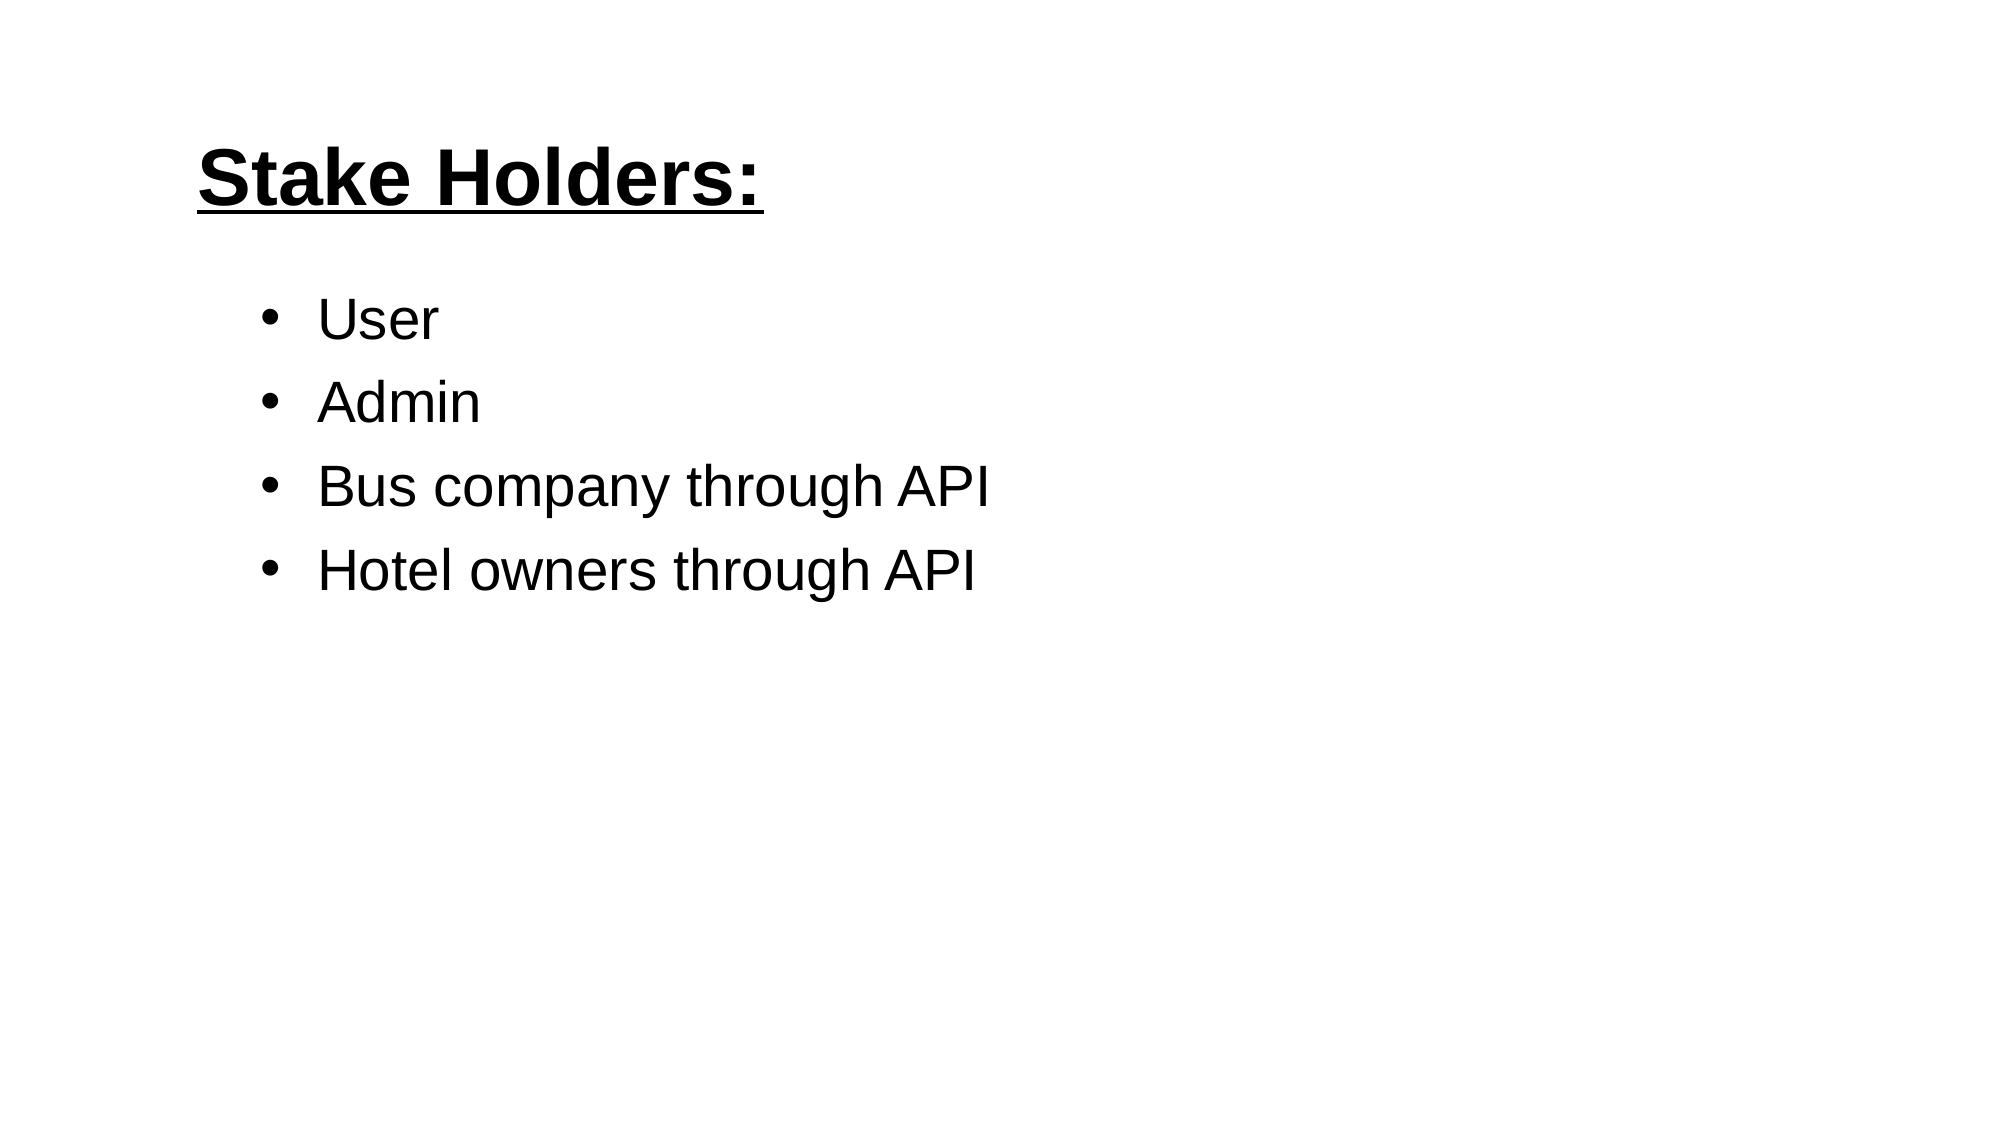

Stake Holders:
User
Admin
Bus company through API
Hotel owners through API